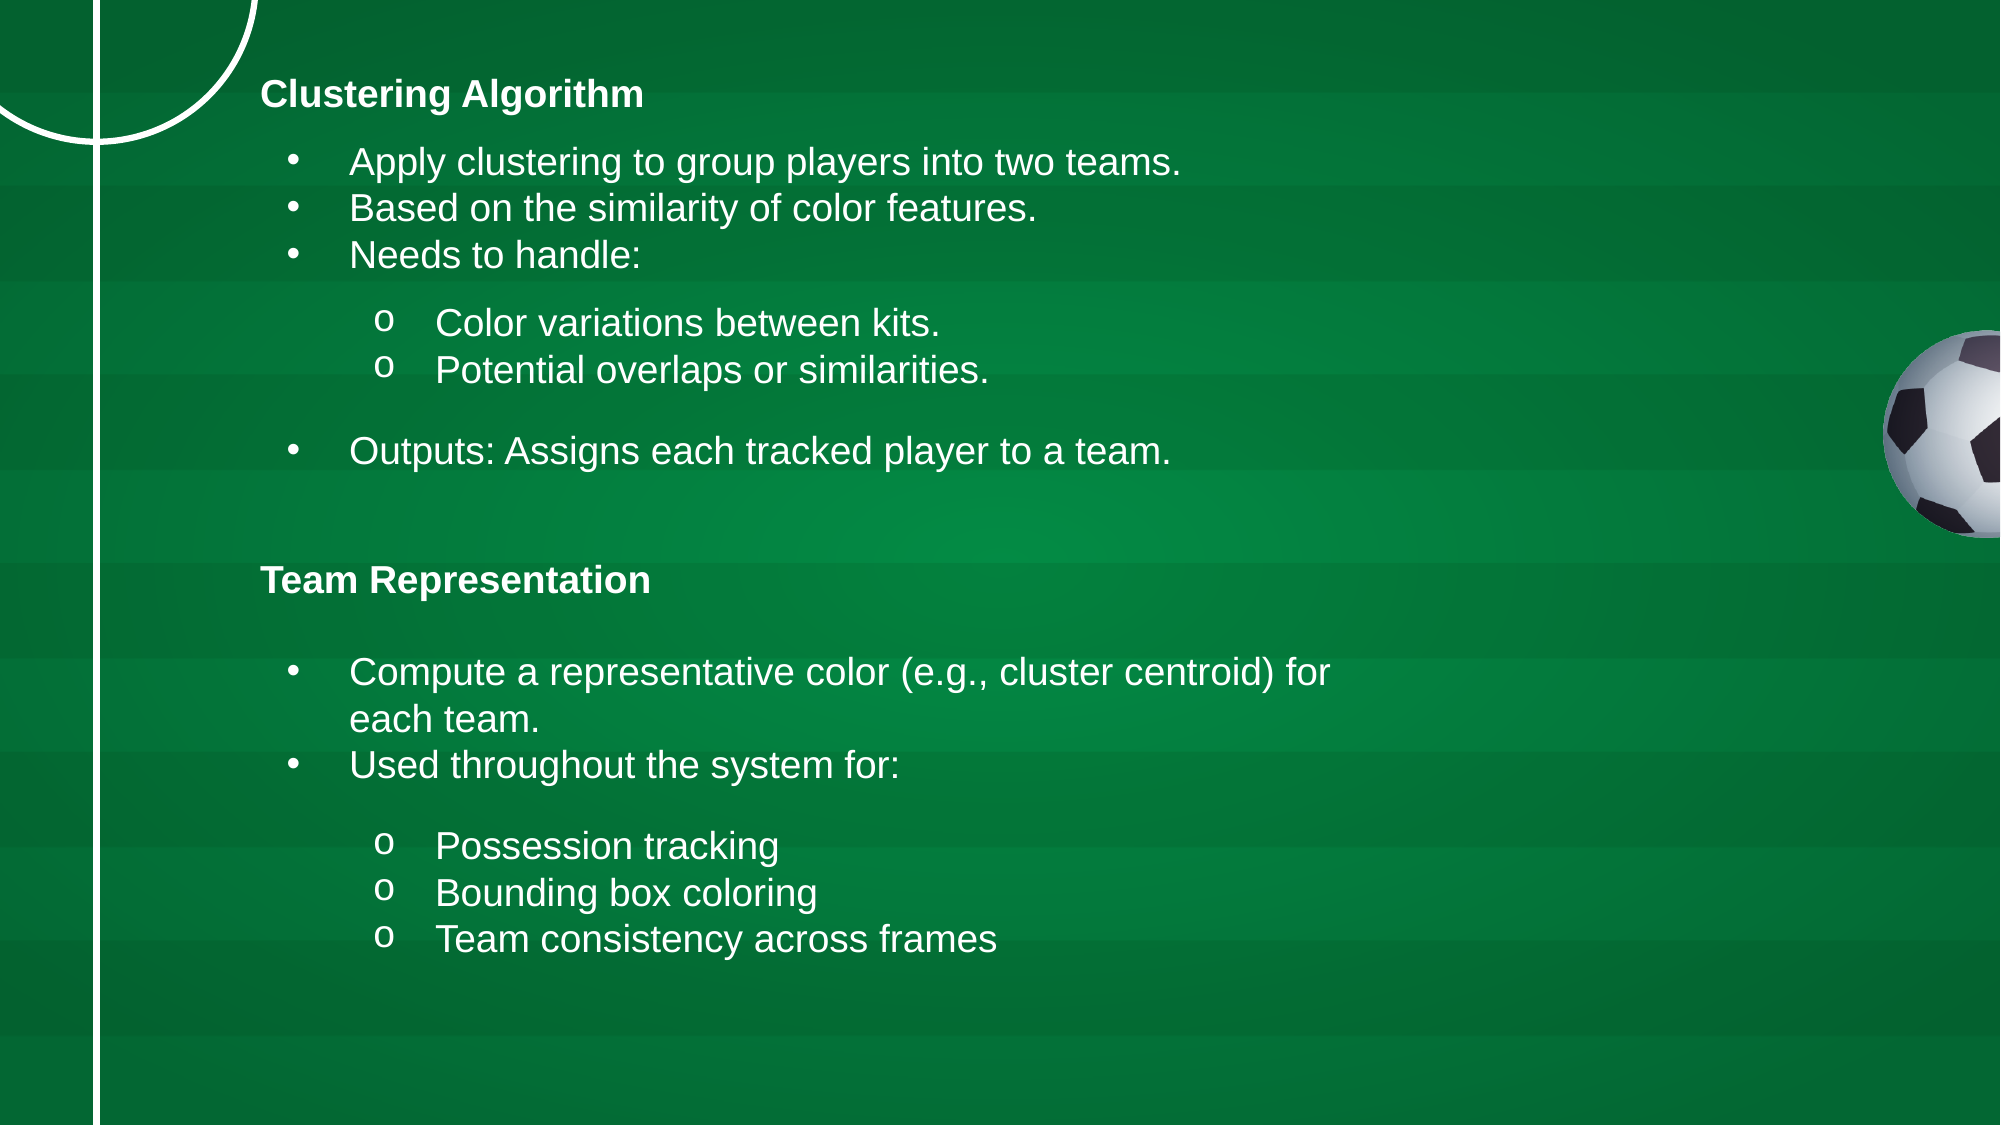

Clustering Algorithm
Apply clustering to group players into two teams.
Based on the similarity of color features.
Needs to handle:
Color variations between kits.
Potential overlaps or similarities.
Outputs: Assigns each tracked player to a team.
Team Representation
Compute a representative color (e.g., cluster centroid) for each team.
Used throughout the system for:
Possession tracking
Bounding box coloring
Team consistency across frames